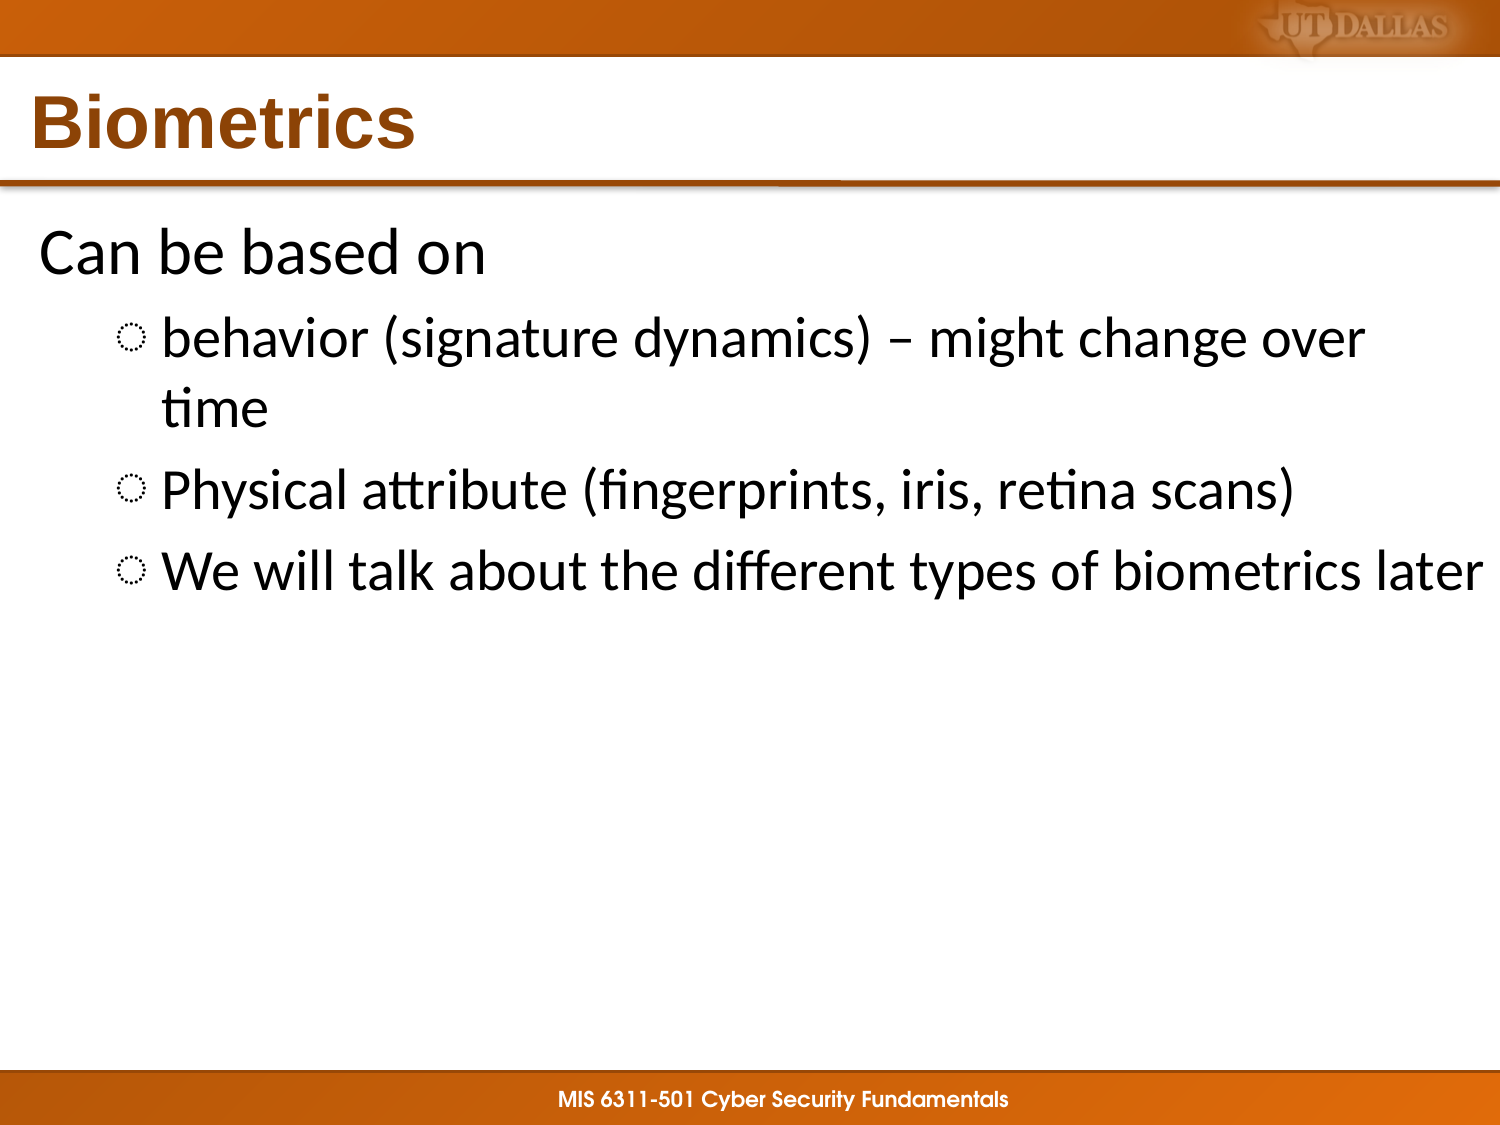

# Biometrics
Can be based on
behavior (signature dynamics) – might change over time
Physical attribute (fingerprints, iris, retina scans)
We will talk about the different types of biometrics later